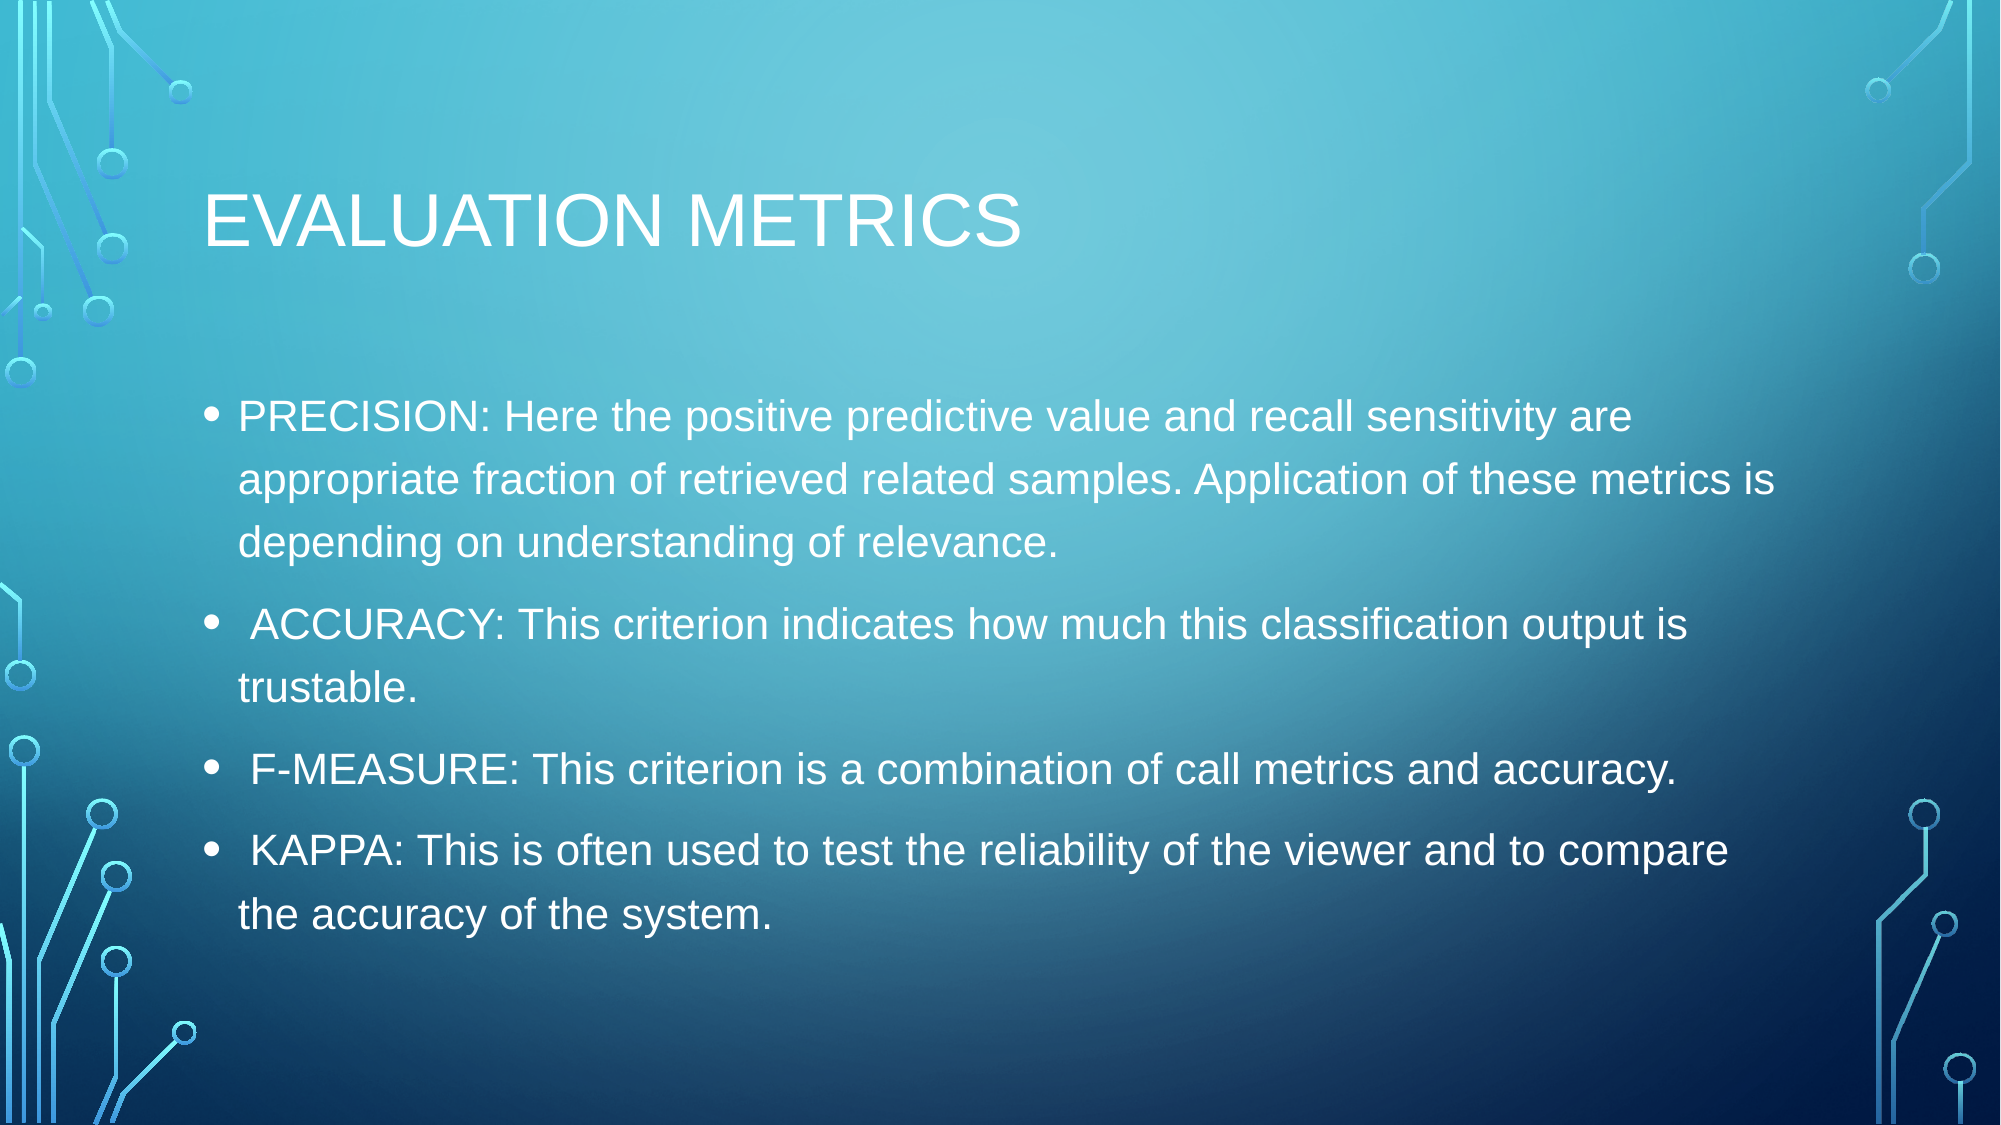

# Evaluation Metrics
PRECISION: Here the positive predictive value and recall sensitivity are appropriate fraction of retrieved related samples. Application of these metrics is depending on understanding of relevance.
 ACCURACY: This criterion indicates how much this classification output is trustable.
 F-MEASURE: This criterion is a combination of call metrics and accuracy.
 KAPPA: This is often used to test the reliability of the viewer and to compare the accuracy of the system.